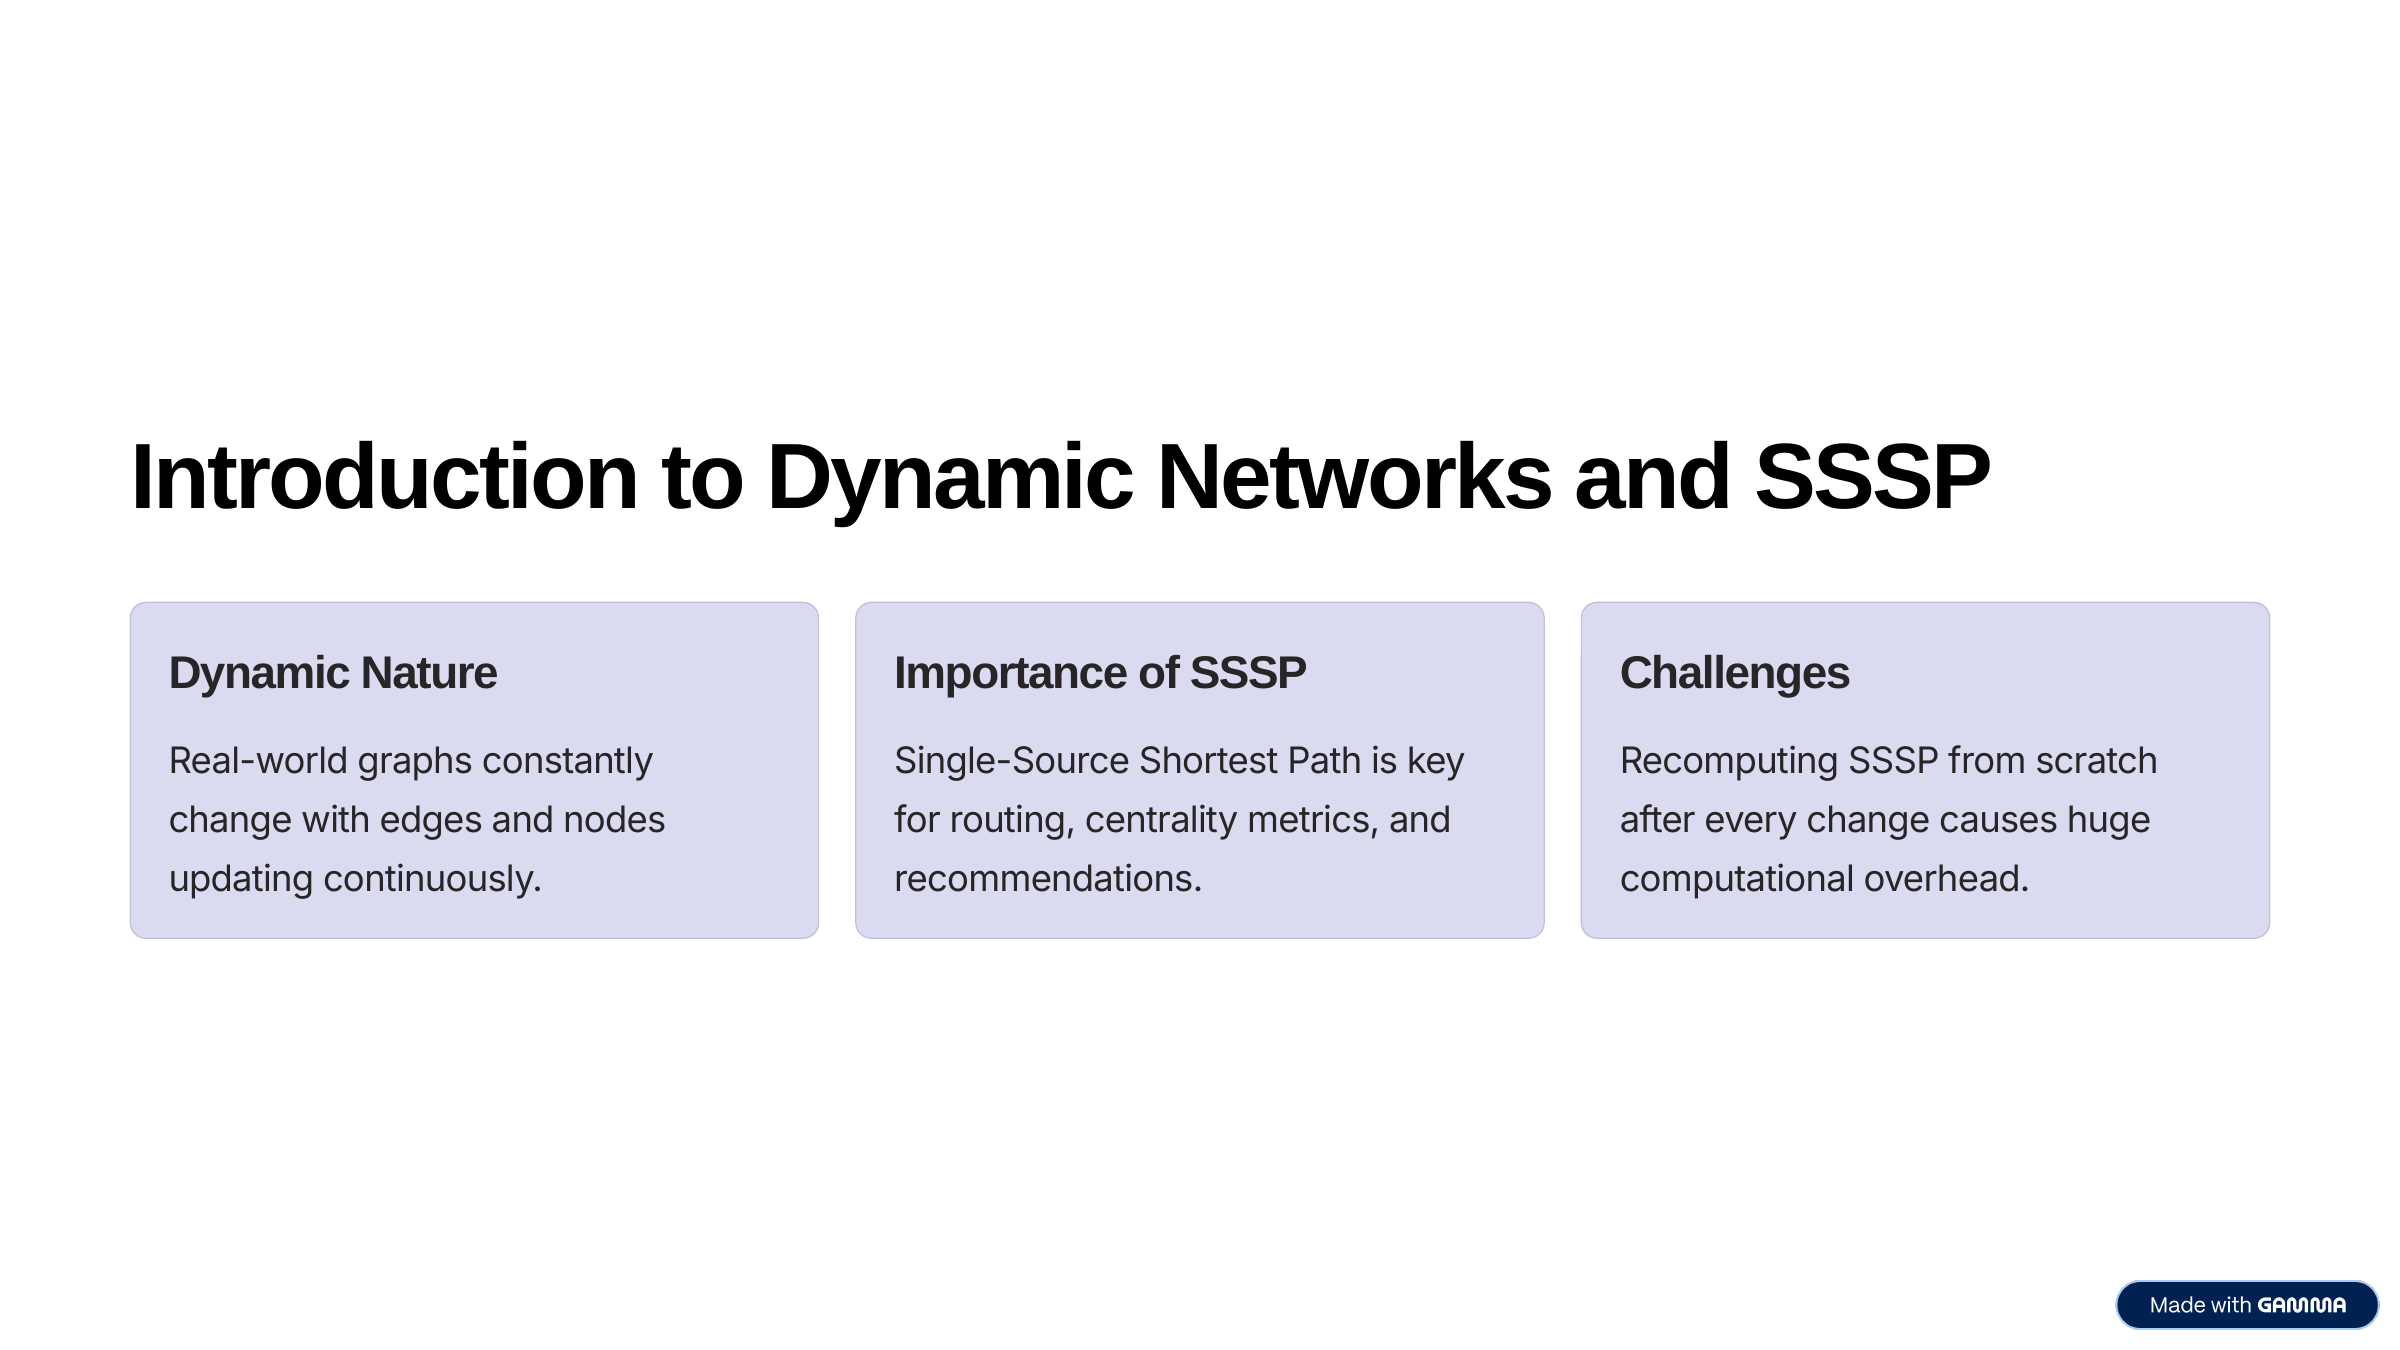

Introduction to Dynamic Networks and SSSP

Dynamic Nature
Importance of SSSP
Challenges
Real-world graphs constantly change with edges and nodes updating continuously.
Single-Source Shortest Path is key for routing, centrality metrics, and recommendations.
Recomputing SSSP from scratch after every change causes huge computational overhead.